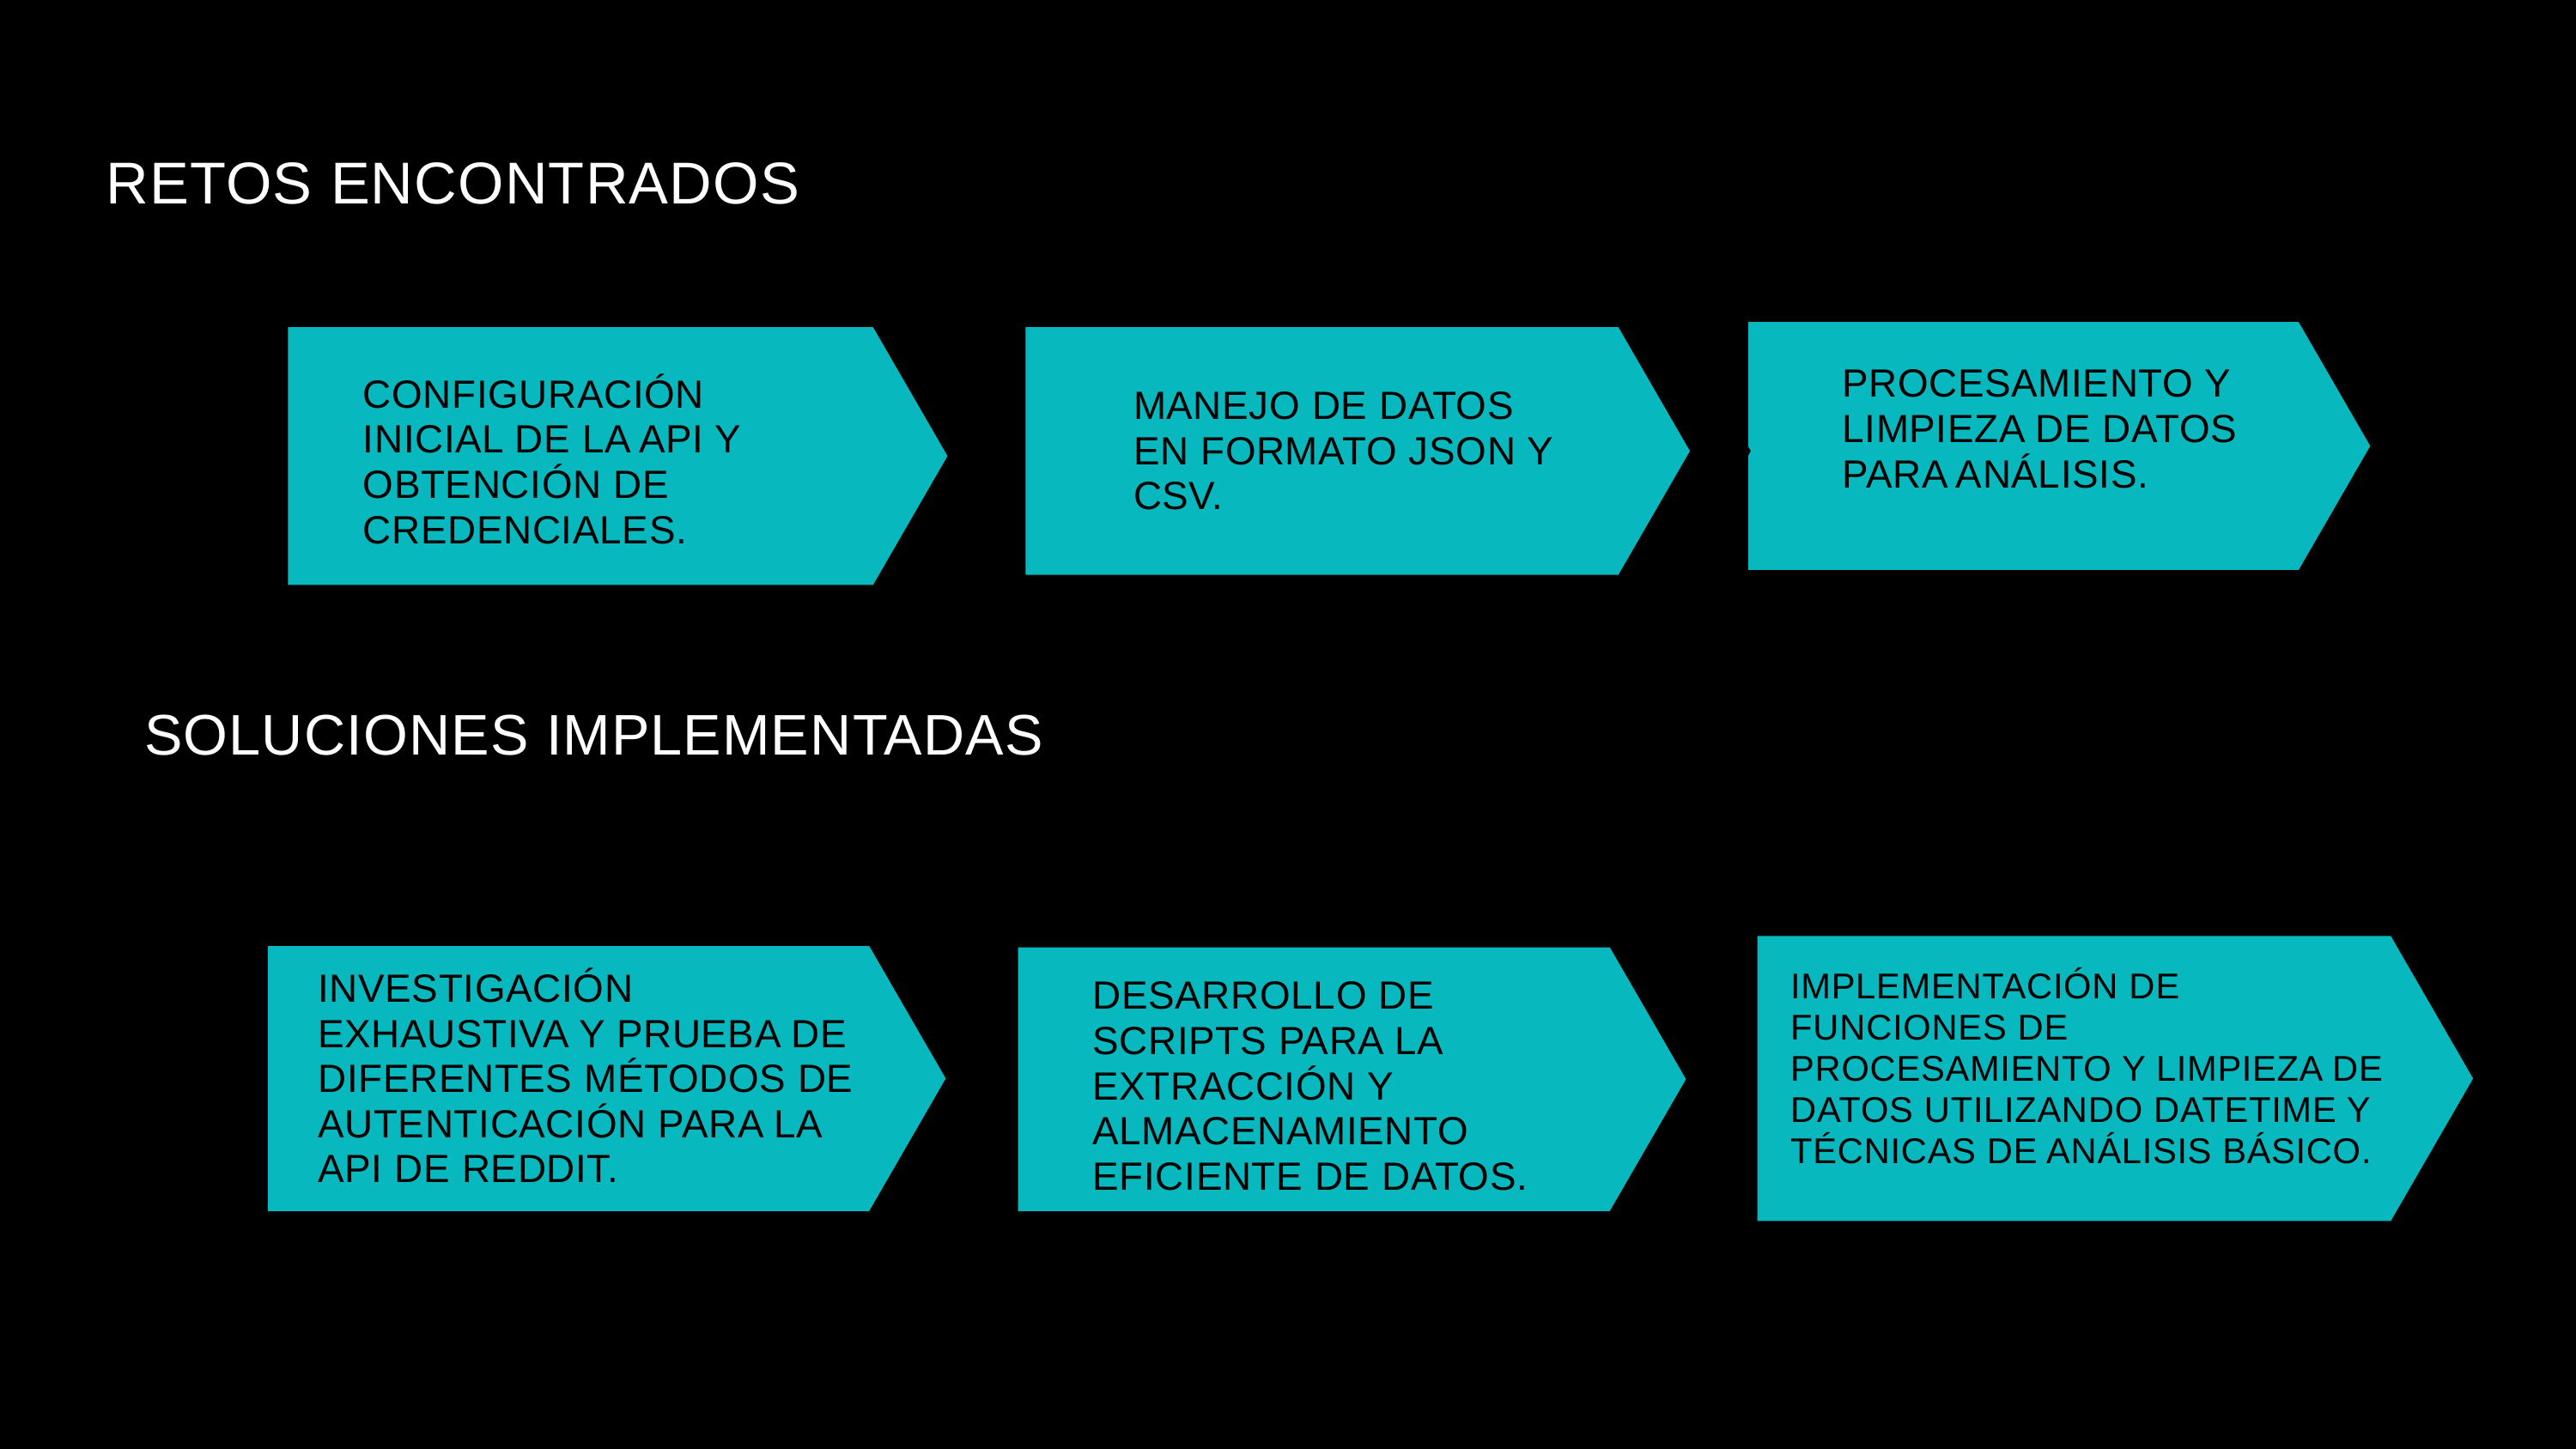

RETOS ENCONTRADOS
PROCESAMIENTO Y LIMPIEZA DE DATOS PARA ANÁLISIS.
CONFIGURACIÓN INICIAL DE LA API Y OBTENCIÓN DE CREDENCIALES.
MANEJO DE DATOS EN FORMATO JSON Y CSV.

SOLUCIONES IMPLEMENTADAS

INVESTIGACIÓN EXHAUSTIVA Y PRUEBA DE DIFERENTES MÉTODOS DE AUTENTICACIÓN PARA LA API DE REDDIT.
IMPLEMENTACIÓN DE FUNCIONES DE PROCESAMIENTO Y LIMPIEZA DE DATOS UTILIZANDO DATETIME Y TÉCNICAS DE ANÁLISIS BÁSICO.
DESARROLLO DE SCRIPTS PARA LA EXTRACCIÓN Y ALMACENAMIENTO EFICIENTE DE DATOS.